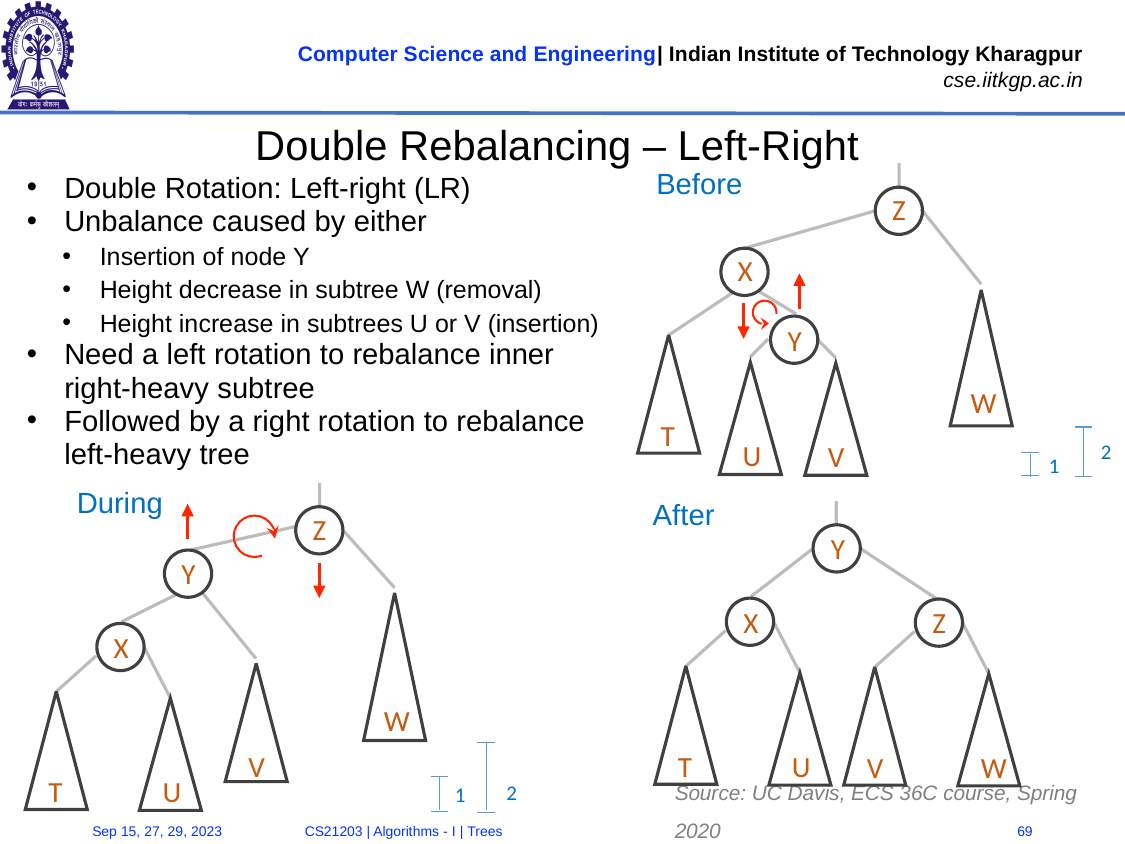

# Double Rebalancing – Left-Right
Before
Double Rotation: Left-right (LR)
Unbalance caused by either
Insertion of node Y
Height decrease in subtree W (removal)
Height increase in subtrees U or V (insertion)
Need a left rotation to rebalance inner right-heavy subtree
Followed by a right rotation to rebalance left-heavy tree
Z

X

W
Y

T

U

V
2
1
During
After
Z

Y

Y

W
X
Z

X

V

T

V

U

W

T

U
2
1
Source: UC Davis, ECS 36C course, Spring 2020
69
CS21203 | Algorithms - I | Trees
Sep 15, 27, 29, 2023